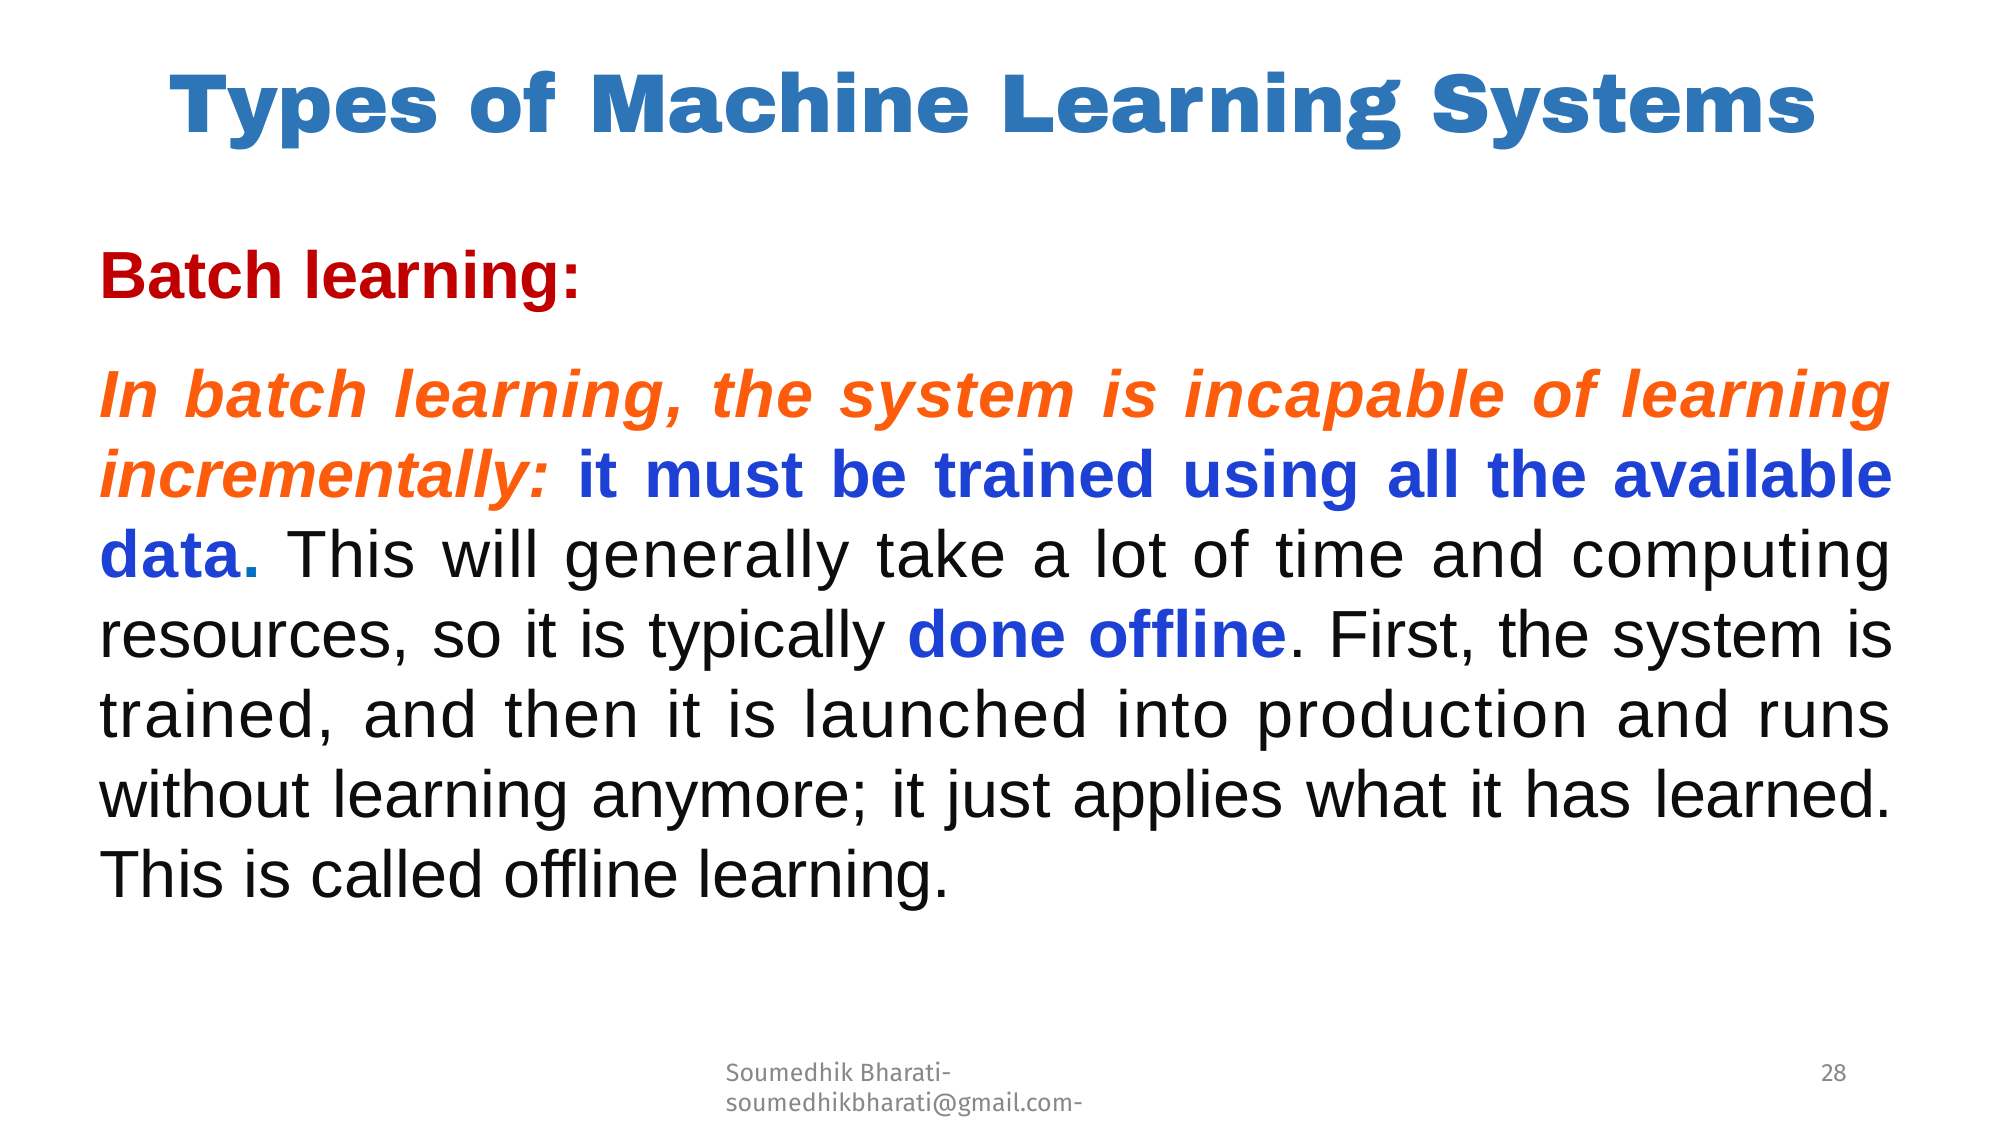

# Types of Machine Learning Systems
Batch learning:
In batch learning, the system is incapable of learning incrementally: it must be trained using all the available data. This will generally take a lot of time and computing resources, so it is typically done offline. First, the system is trained, and then it is launched into production and runs without learning anymore; it just applies what it has learned. This is called offline learning.
Soumedhik Bharati- soumedhikbharati@gmail.com-
28